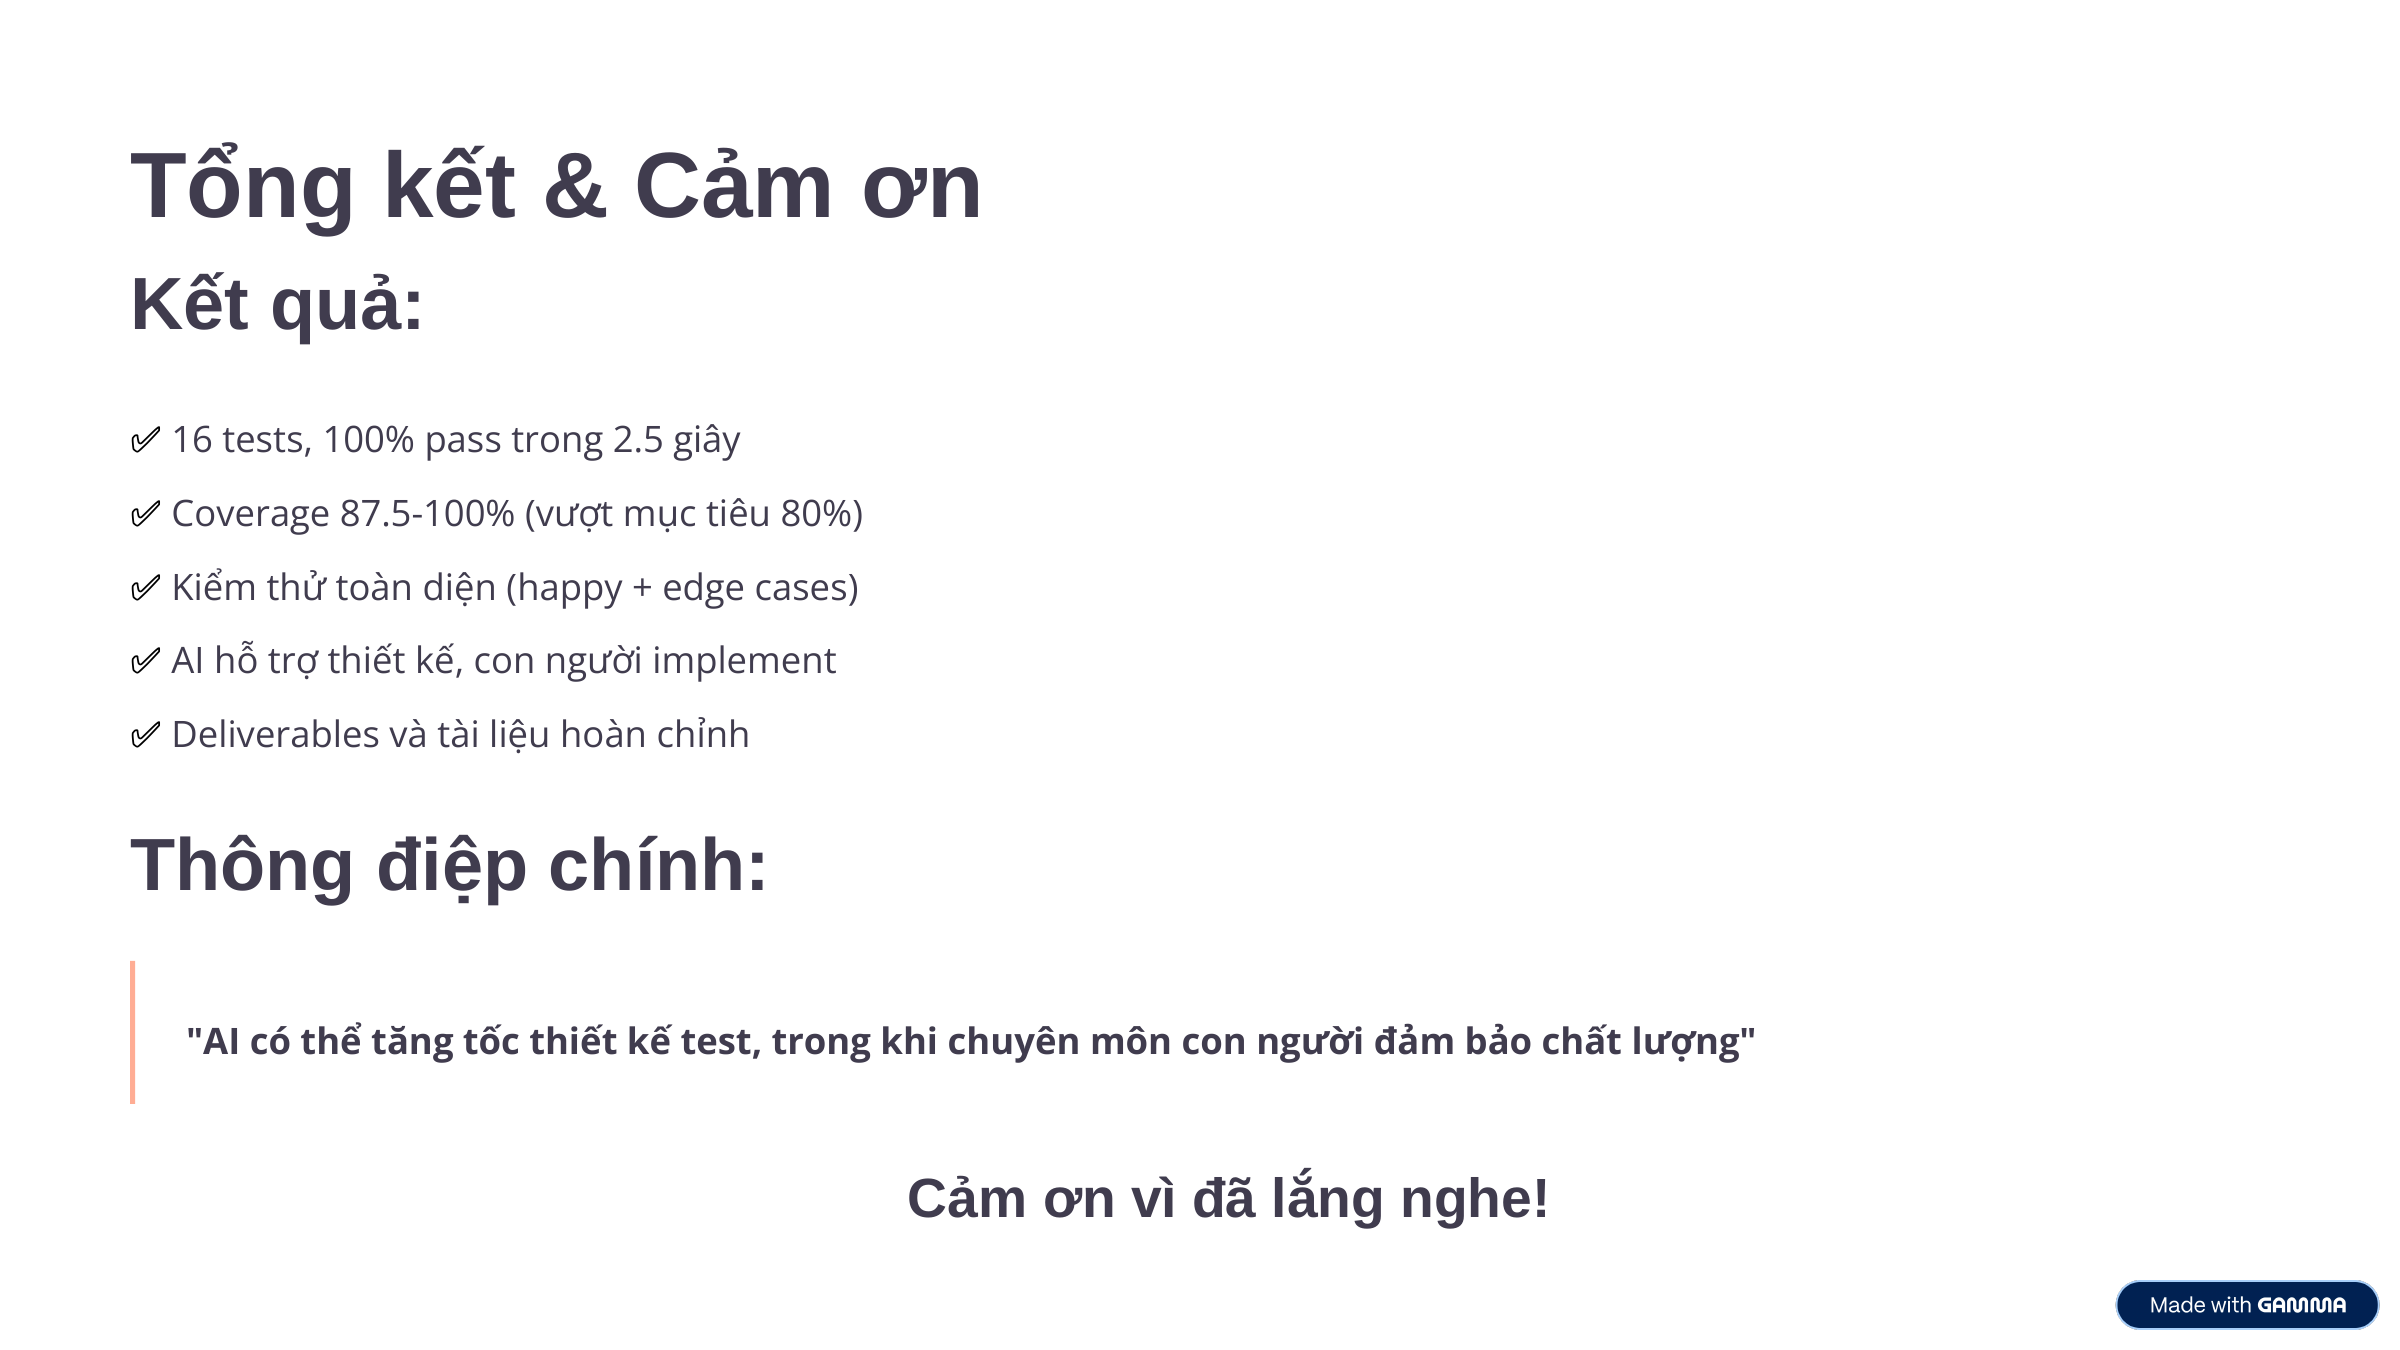

Tổng kết & Cảm ơn
Kết quả:
✅ 16 tests, 100% pass trong 2.5 giây
✅ Coverage 87.5-100% (vượt mục tiêu 80%)
✅ Kiểm thử toàn diện (happy + edge cases)
✅ AI hỗ trợ thiết kế, con người implement
✅ Deliverables và tài liệu hoàn chỉnh
Thông điệp chính:

"AI có thể tăng tốc thiết kế test, trong khi chuyên môn con người đảm bảo chất lượng"
                                                   Cảm ơn vì đã lắng nghe!